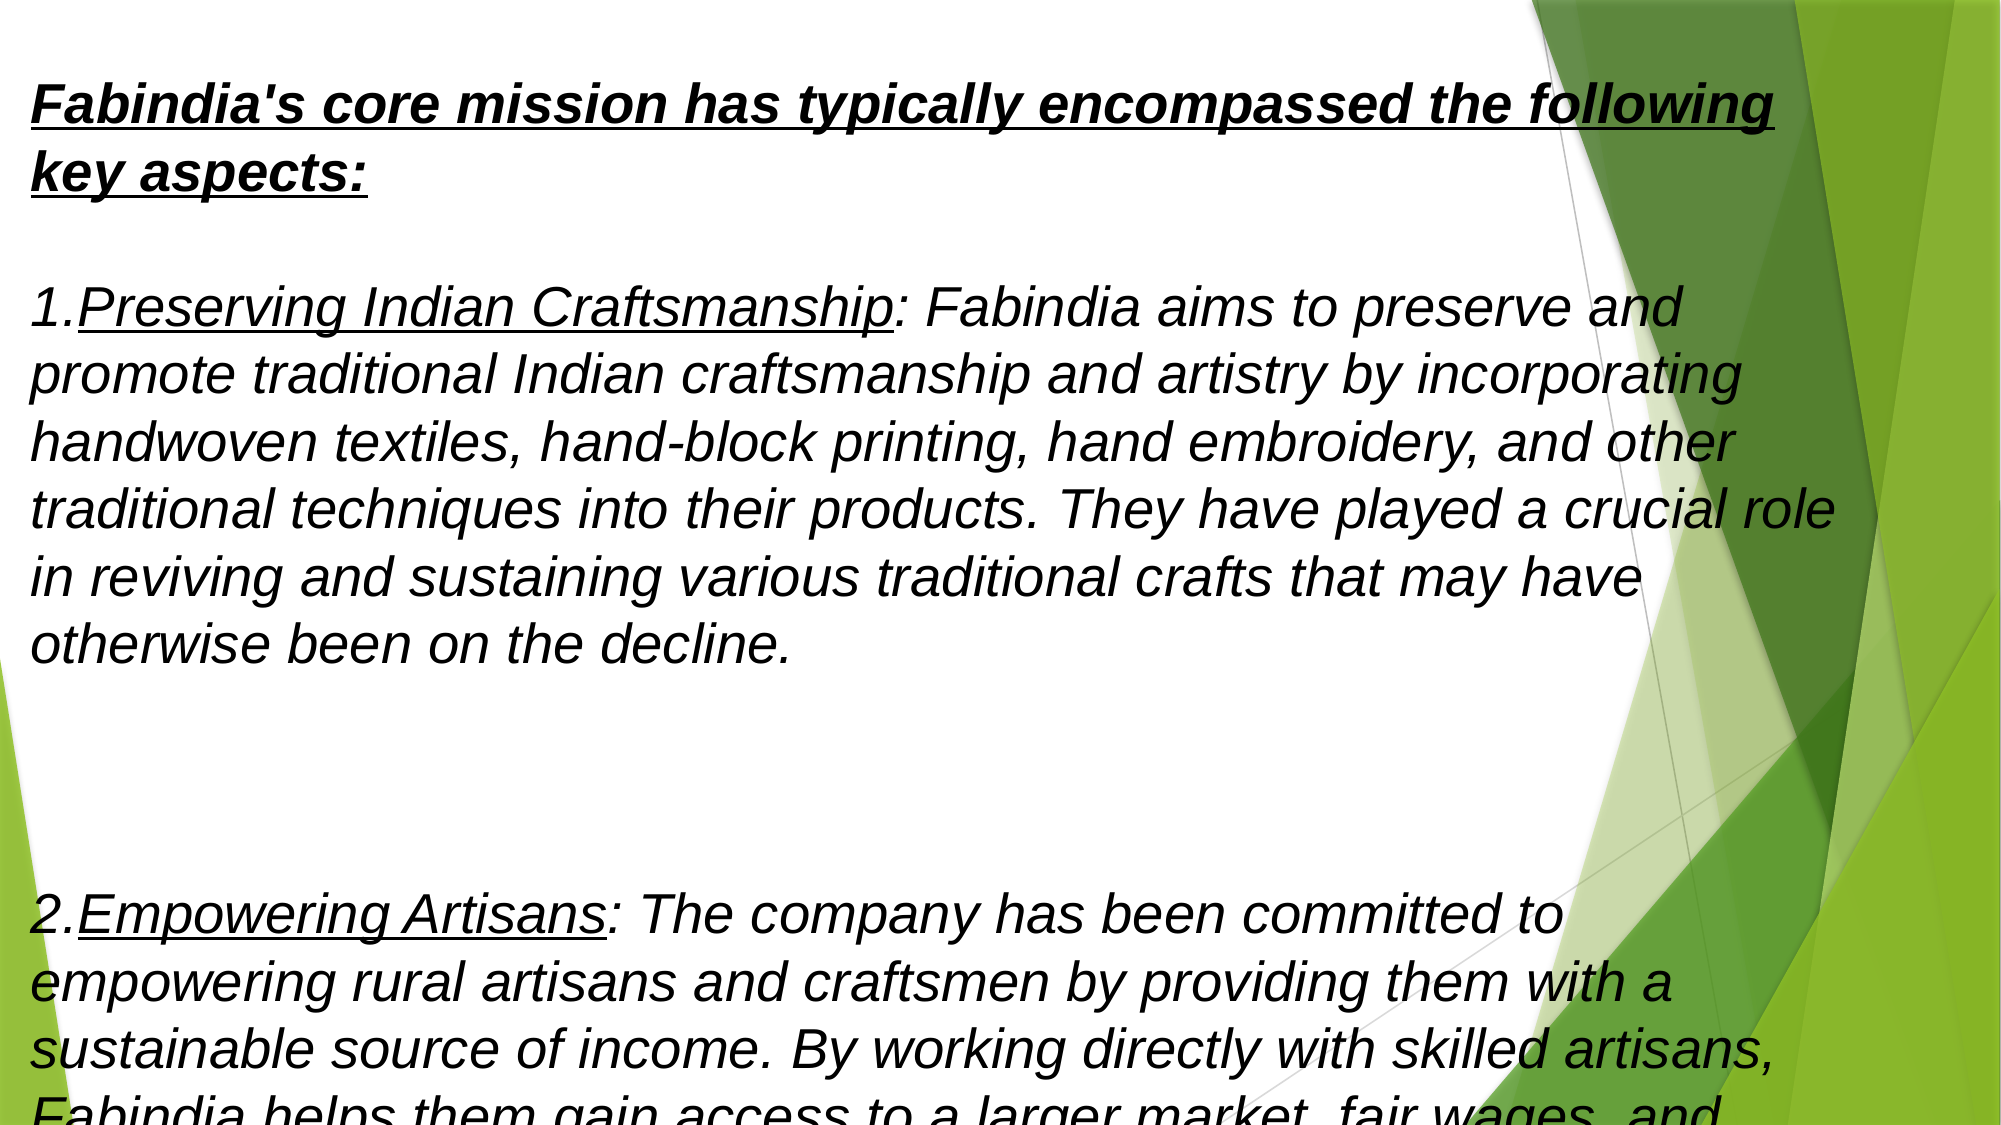

Fabindia's core mission has typically encompassed the following key aspects:

Preserving Indian Craftsmanship: Fabindia aims to preserve and promote traditional Indian craftsmanship and artistry by incorporating handwoven textiles, hand-block printing, hand embroidery, and other traditional techniques into their products. They have played a crucial role in reviving and sustaining various traditional crafts that may have otherwise been on the decline.

Empowering Artisans: The company has been committed to empowering rural artisans and craftsmen by providing them with a sustainable source of income. By working directly with skilled artisans, Fabindia helps them gain access to a larger market, fair wages, and better working conditions.